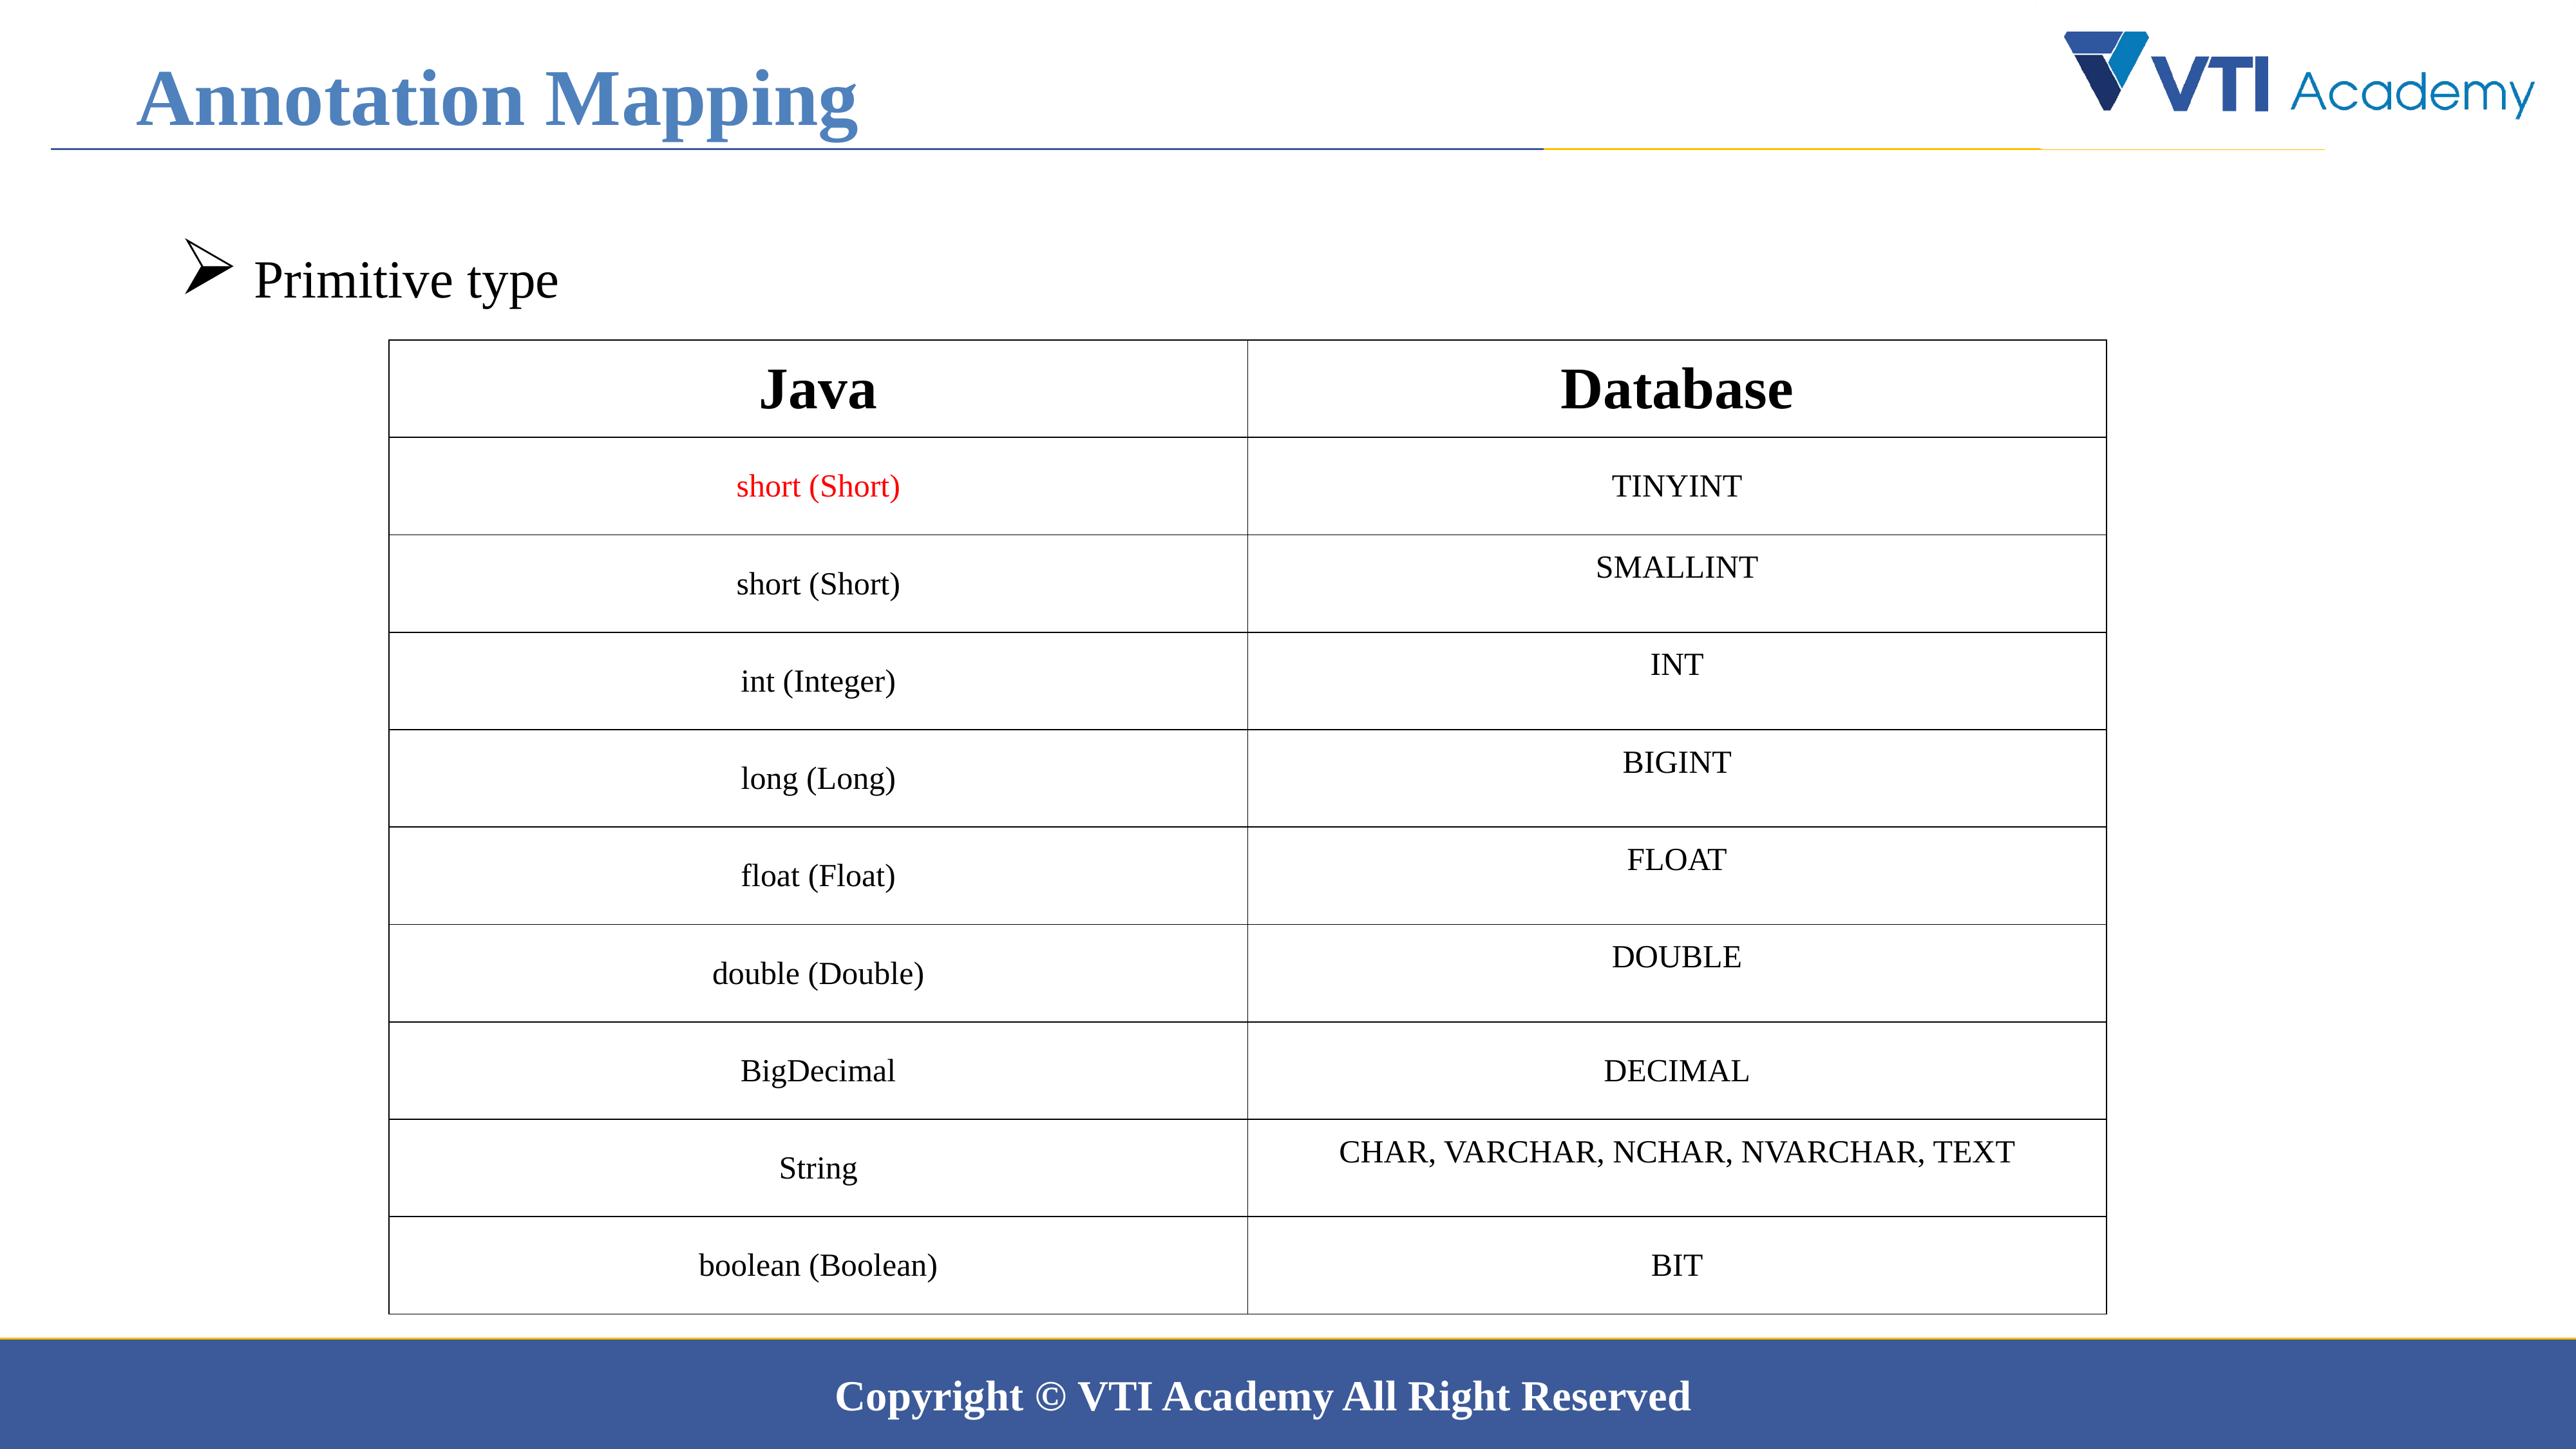

Annotation Mapping
 Primitive type
| Java | Database |
| --- | --- |
| short (Short) | TINYINT |
| short (Short) | SMALLINT |
| int (Integer) | INT |
| long (Long) | BIGINT |
| float (Float) | FLOAT |
| double (Double) | DOUBLE |
| BigDecimal | DECIMAL |
| String | CHAR, VARCHAR, NCHAR, NVARCHAR, TEXT |
| boolean (Boolean) | BIT |